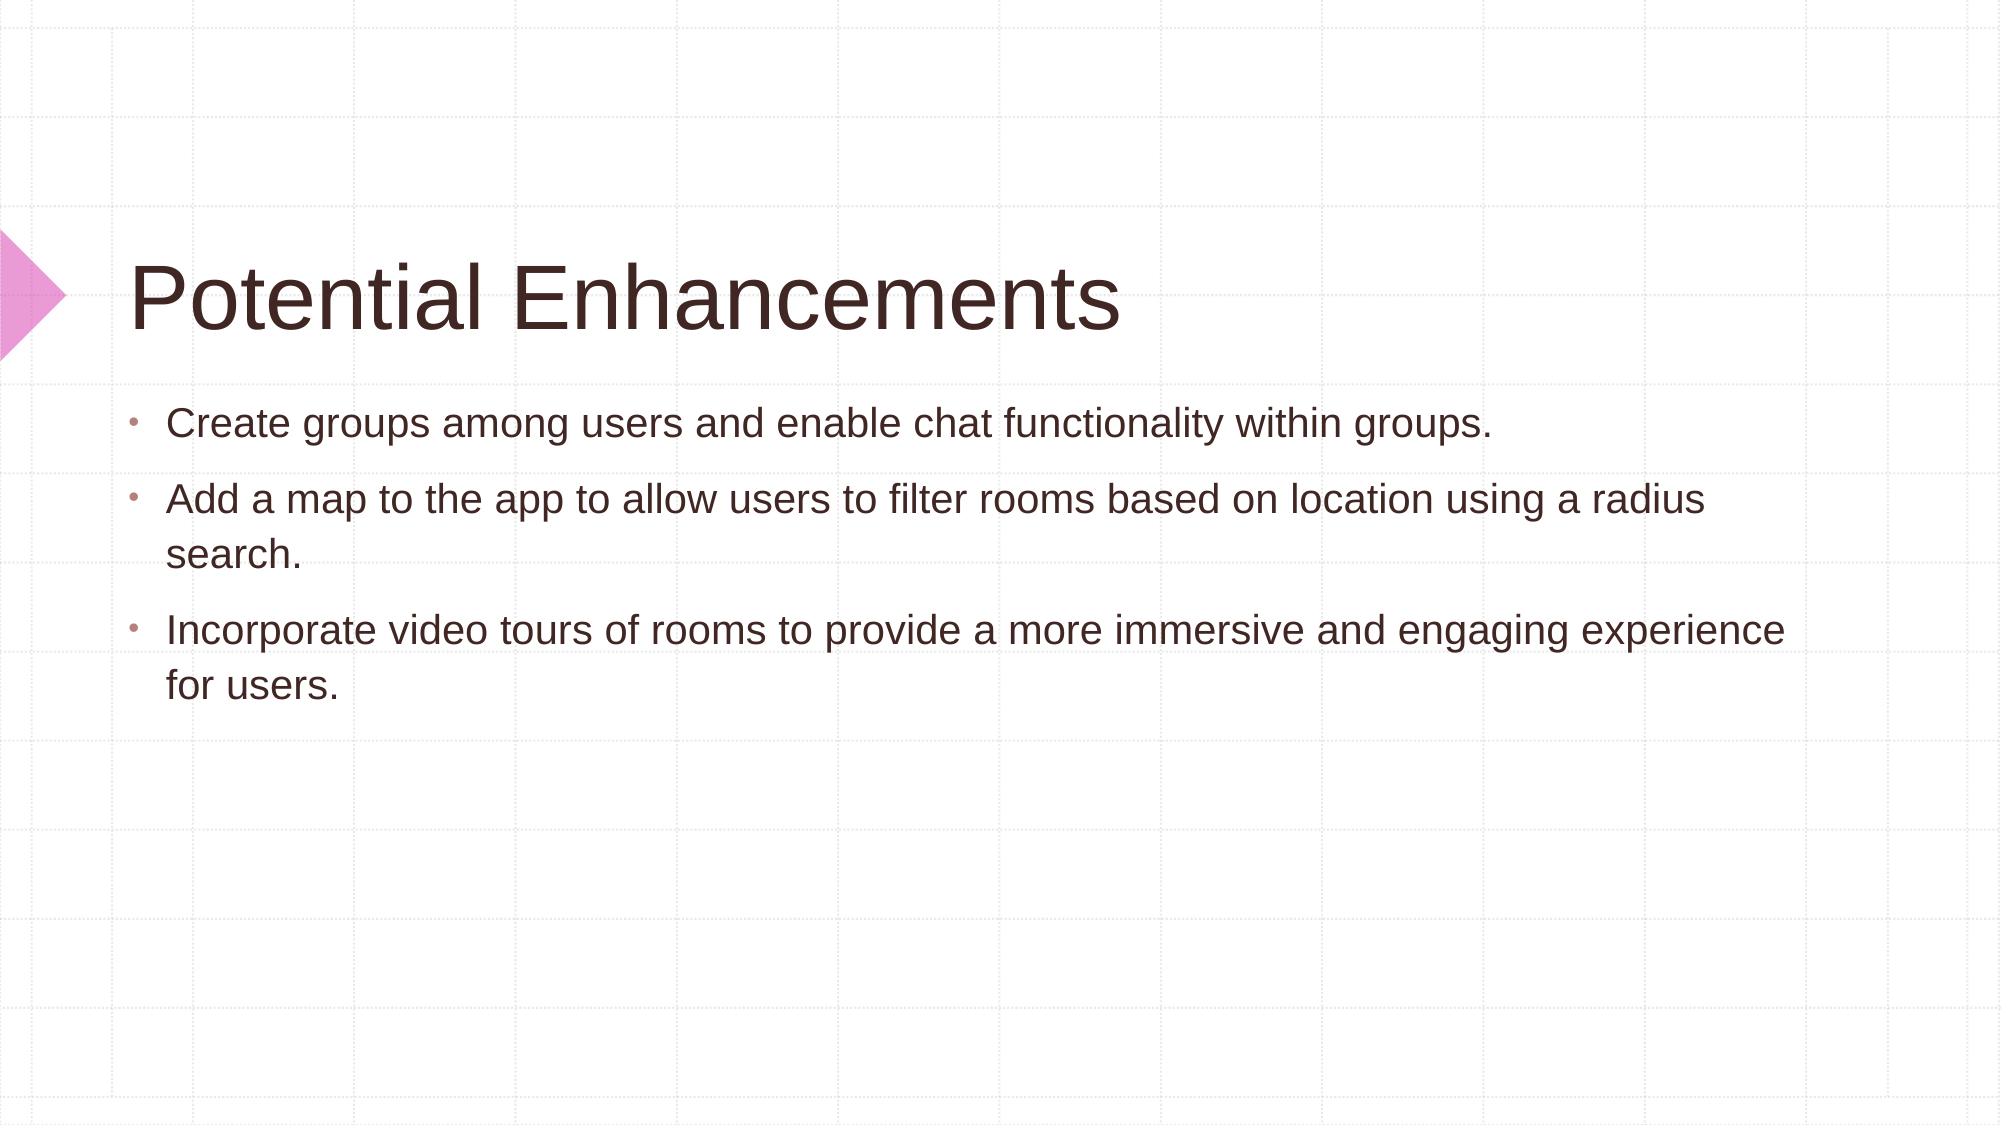

# Potential Enhancements
Create groups among users and enable chat functionality within groups.
Add a map to the app to allow users to filter rooms based on location using a radius search.
Incorporate video tours of rooms to provide a more immersive and engaging experience for users.